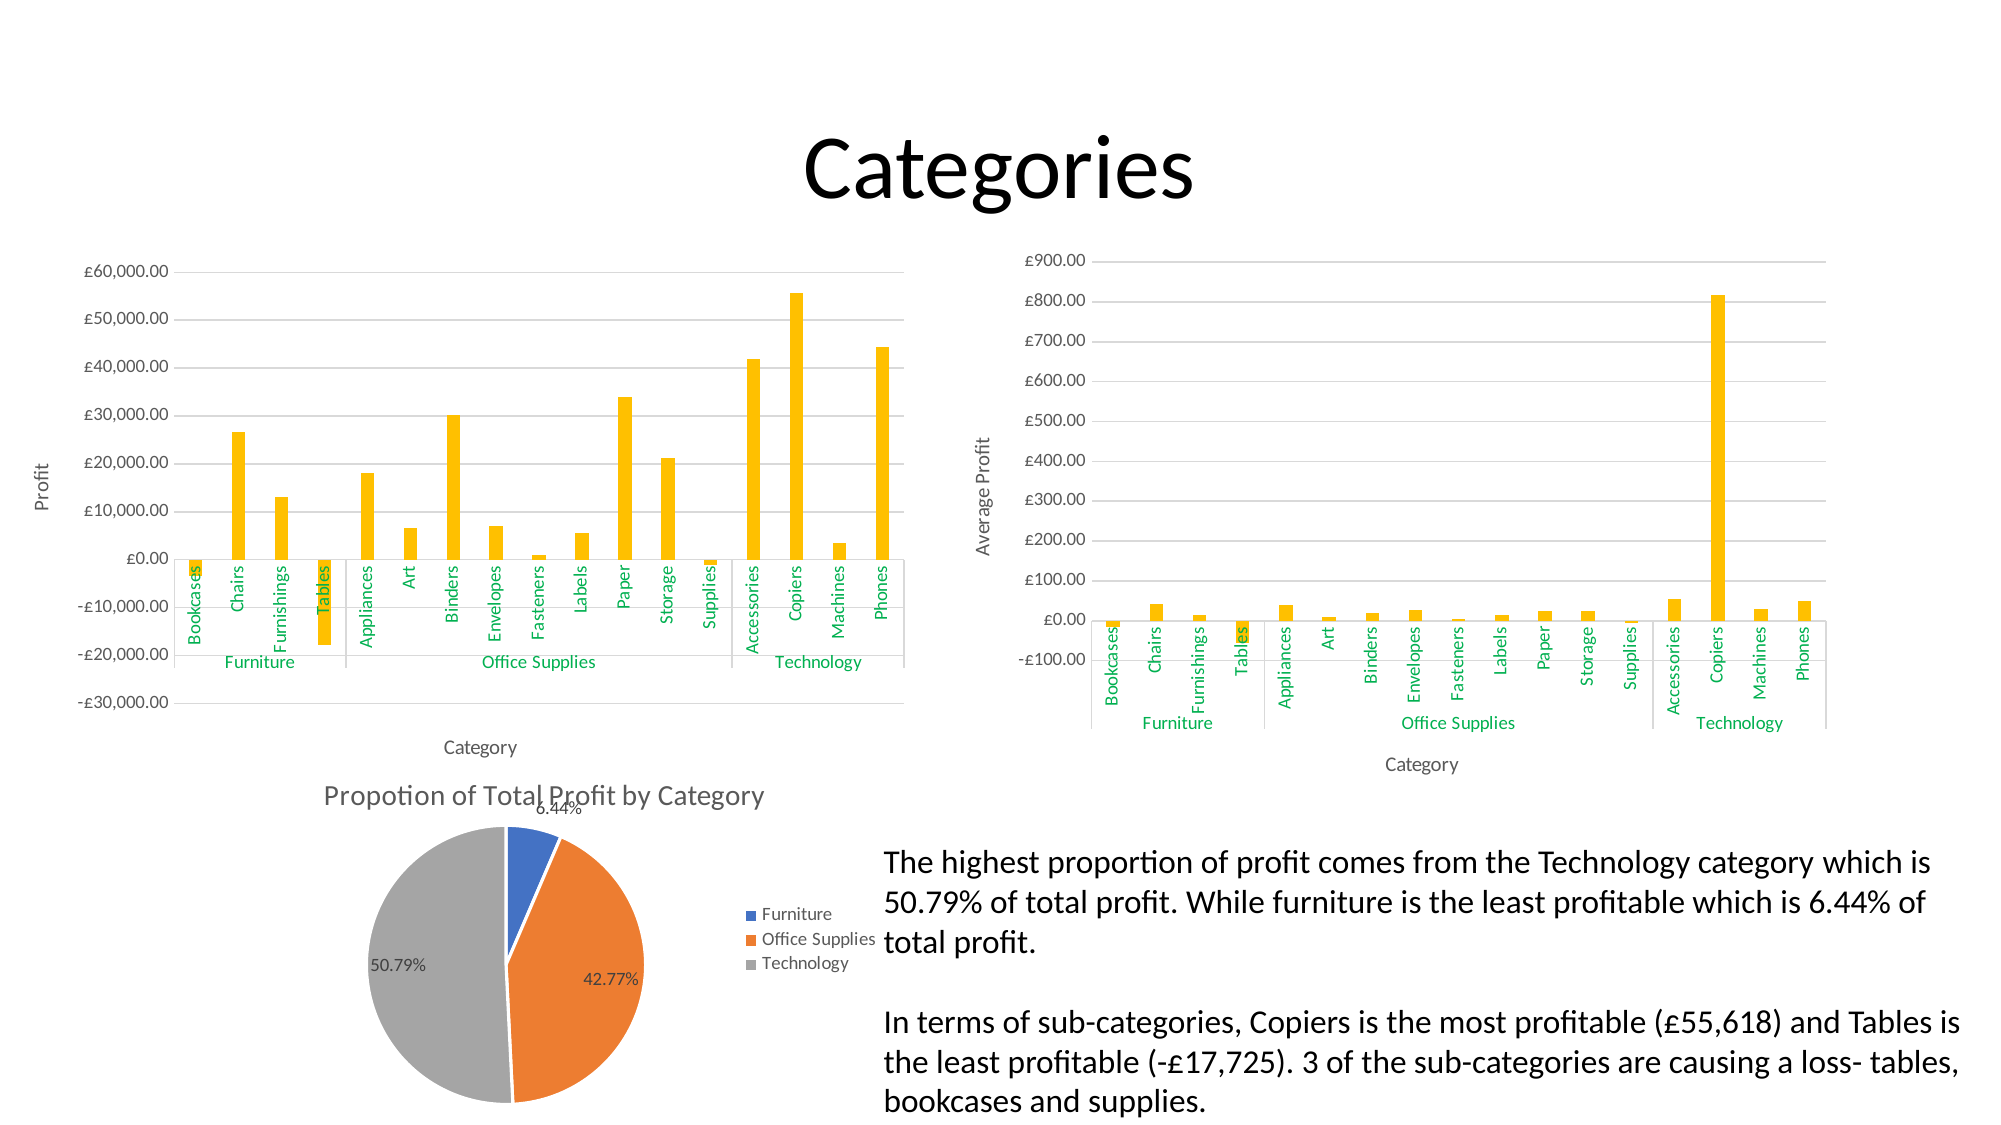

# Categories

### Chart

| Category | Total |
|---|---|
| Bookcases | -15.230508771929815 |
| Chairs | 43.09589351701787 |
| Furnishings | 13.645918077324955 |
| Tables | -55.56577147335426 |
| Appliances | 38.9227583690987 |
| Art | 8.200737437185929 |
| Binders | 19.84357406434668 |
| Envelopes | 27.41801850393702 |
| Fasteners | 4.3756599078341 |
| Labels | 15.236961538461534 |
| Paper | 24.856619927007277 |
| Storage | 25.15227706855792 |
| Supplies | -6.258418421052624 |
| Accessories | 54.11178799999991 |
| Copiers | 817.9091897058825 |
| Machines | 29.432668695652172 |
| Phones | 50.073937682789655 |

### Chart

| Category | Total |
|---|---|
| Bookcases | -3472.5559999999978 |
| Chairs | 26590.166300000026 |
| Furnishings | 13059.143599999983 |
| Tables | -17725.481100000008 |
| Appliances | 18138.005399999995 |
| Art | 6527.786999999998 |
| Binders | 30221.763299999995 |
| Envelopes | 6964.176700000003 |
| Fasteners | 949.5181999999998 |
| Labels | 5546.253999999998 |
| Paper | 34053.56929999997 |
| Storage | 21278.826399999998 |
| Supplies | -1189.0994999999984 |
| Accessories | 41936.63569999993 |
| Copiers | 55617.82490000001 |
| Machines | 3384.7569 |
| Phones | 44515.7306 |

### Chart: Propotion of Total Profit by Category

| Category | Total |
|---|---|
| Furniture | 0.06442550516229756 |
| Office Supplies | 0.42769579122337675 |
| Technology | 0.5078787036143256 |
The highest proportion of profit comes from the Technology category which is 50.79% of total profit. While furniture is the least profitable which is 6.44% of total profit.

In terms of sub-categories, Copiers is the most profitable (£55,618) and Tables is the least profitable (-£17,725). 3 of the sub-categories are causing a loss- tables, bookcases and supplies.